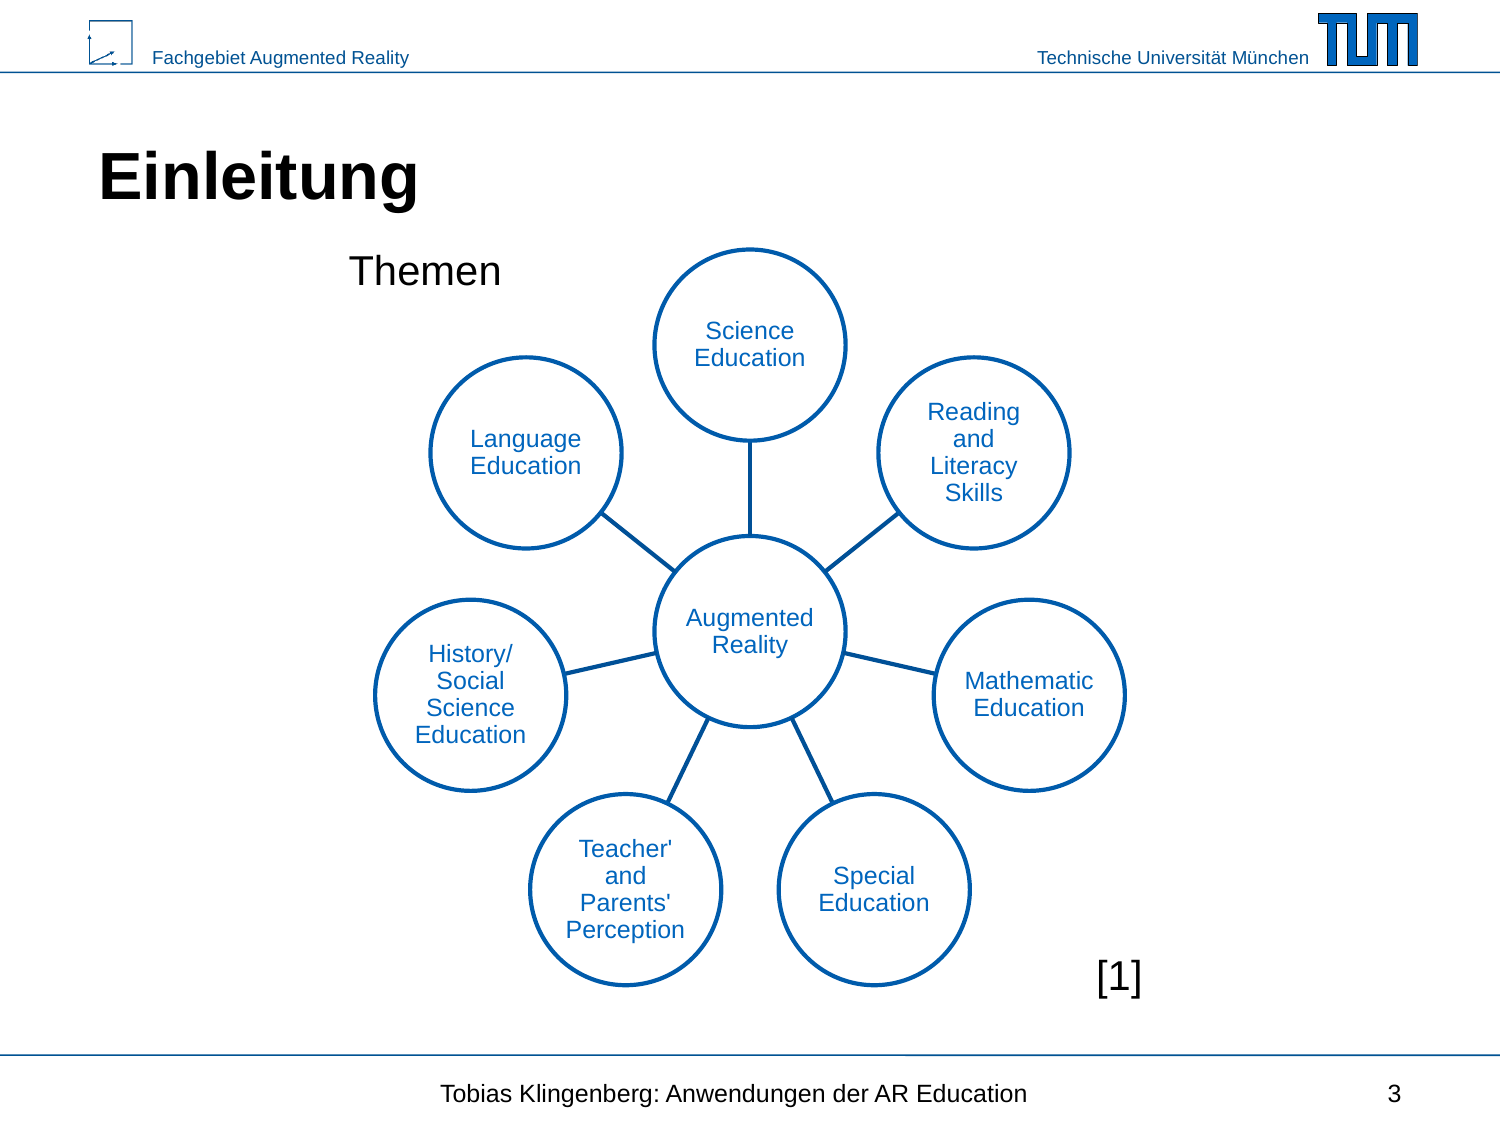

# Einleitung
Themen
Augmented Reality

Science Education

Reading and Literacy Skills

Mathematic Education

Special Education

Teacher' and Parents' Perception

History/ Social Science Education

Language Education
[1]
Tobias Klingenberg: Anwendungen der AR Education
3